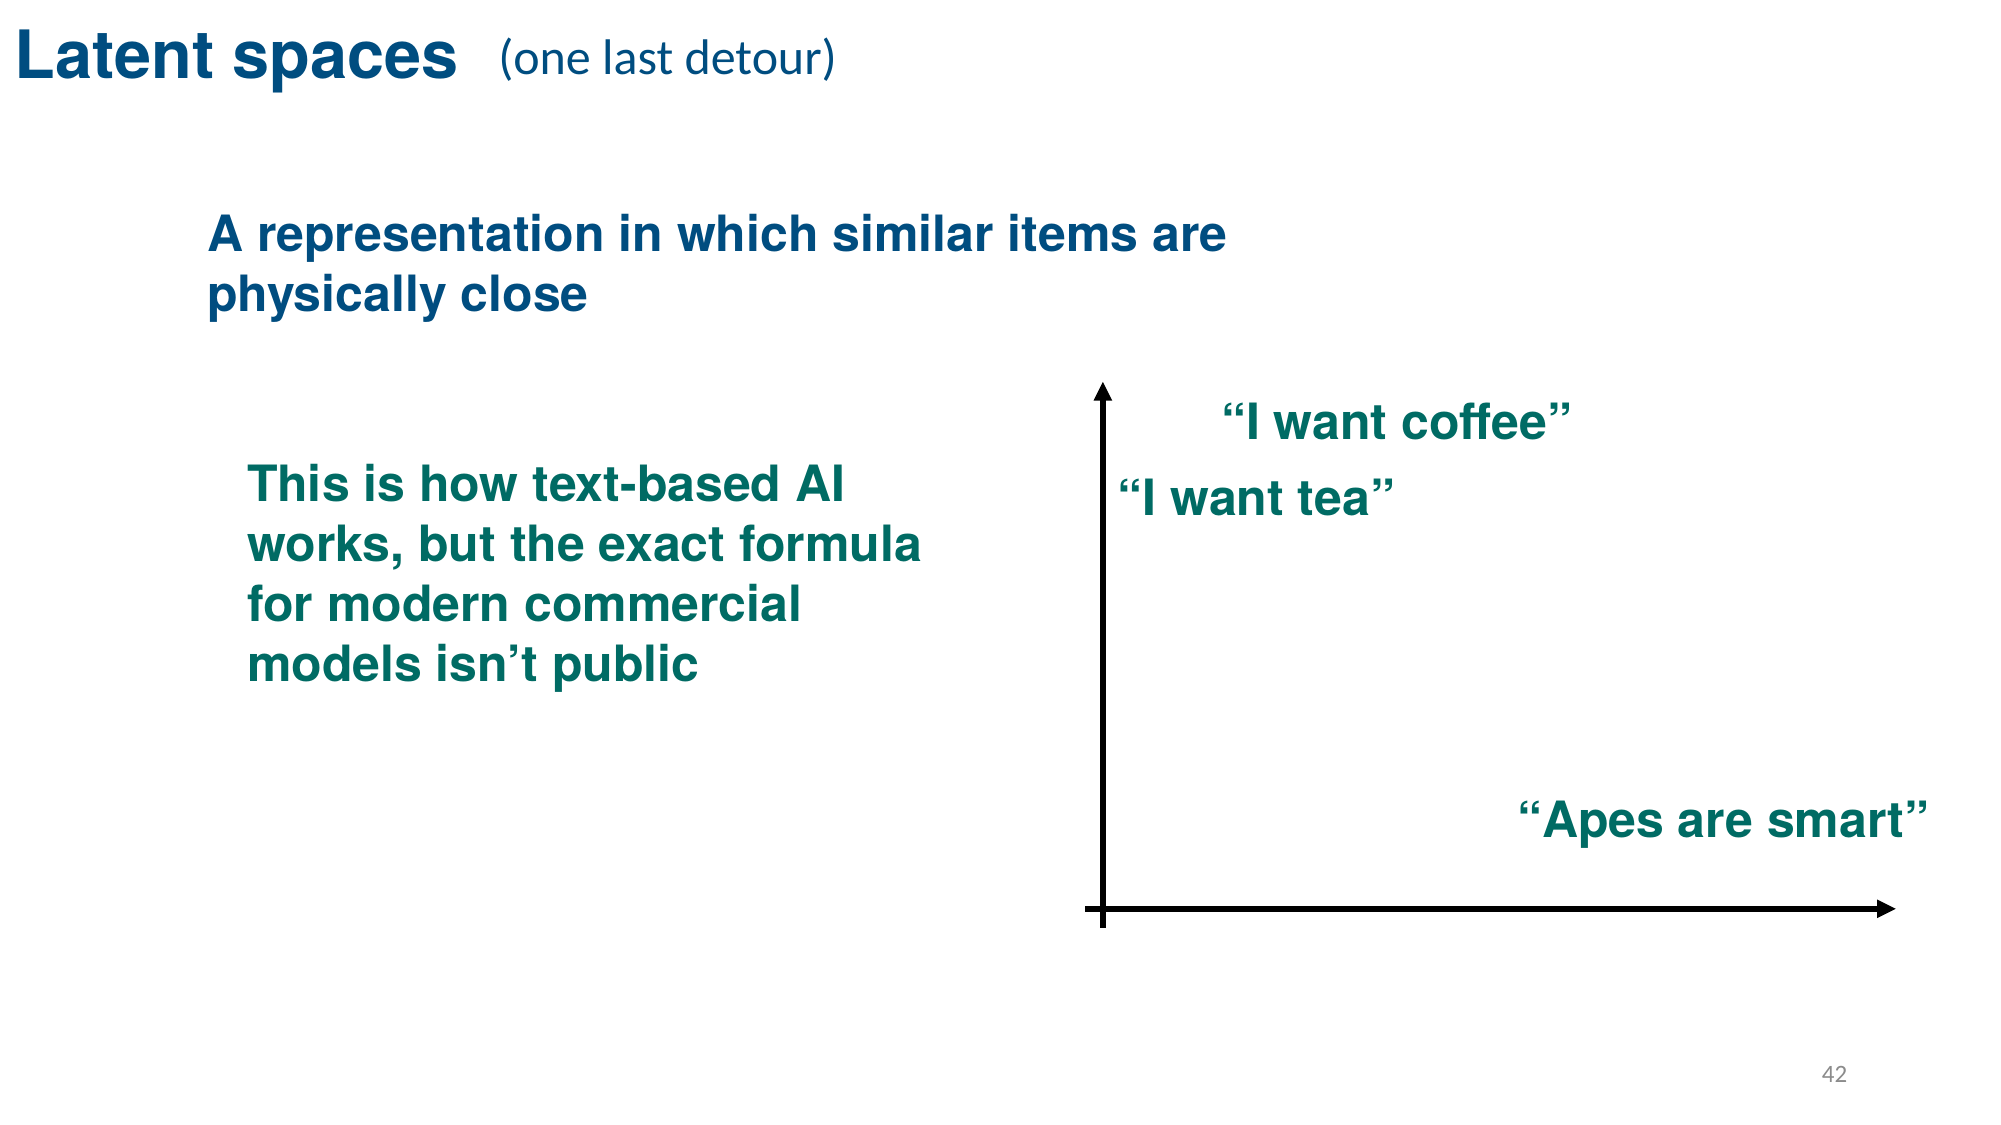

Latent spaces
(one last detour)
A representation in which similar items are physically close
“I want coffee”
This is how text-based AI works, but the exact formula for modern commercial models isn’t public
“I want tea”
“Apes are smart”
42